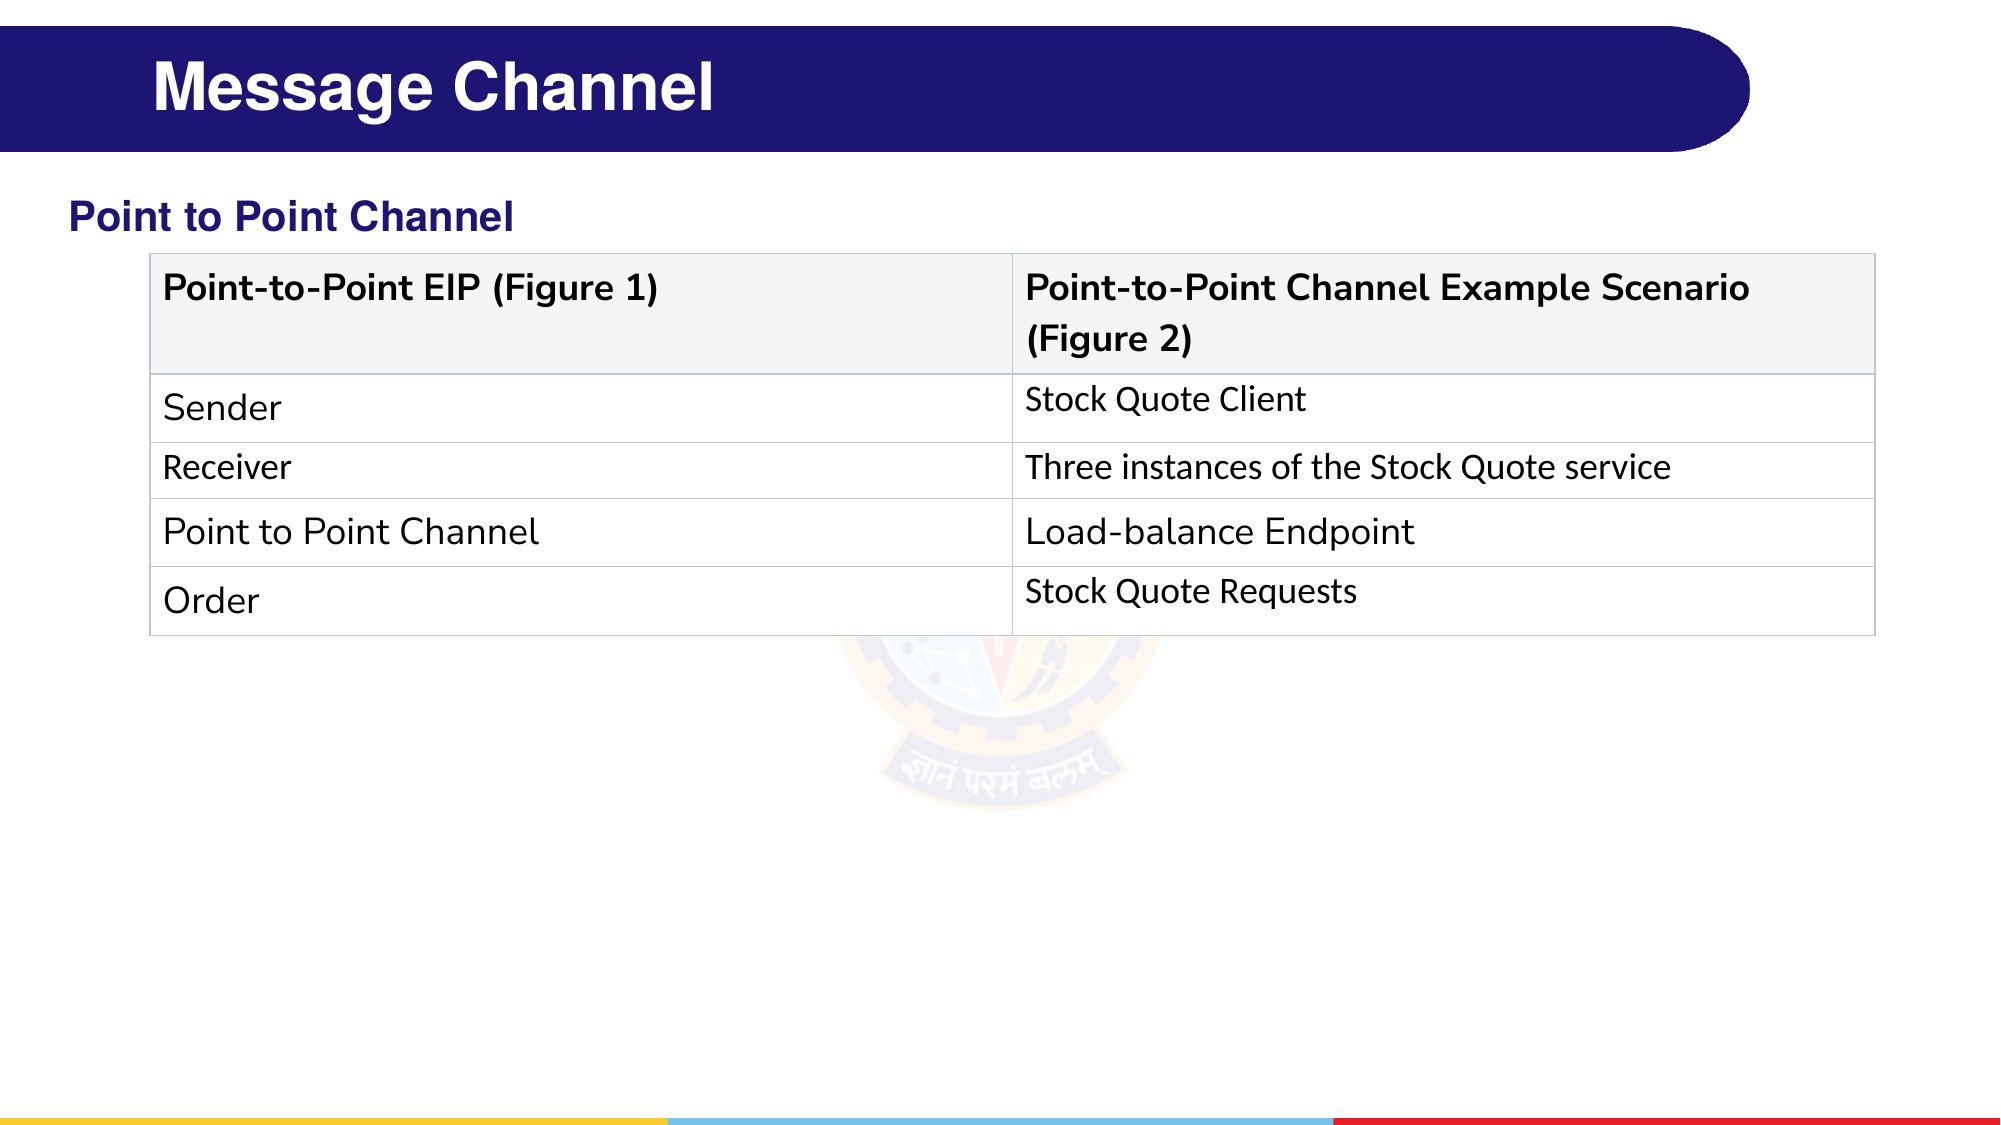

# Message Channel
Point to Point Channel
| Point-to-Point EIP (Figure 1) | Point-to-Point Channel Example Scenario (Figure 2) |
| --- | --- |
| Sender | Stock Quote Client |
| Receiver | Three instances of the Stock Quote service |
| Point to Point Channel | Load-balance Endpoint |
| Order | Stock Quote Requests |